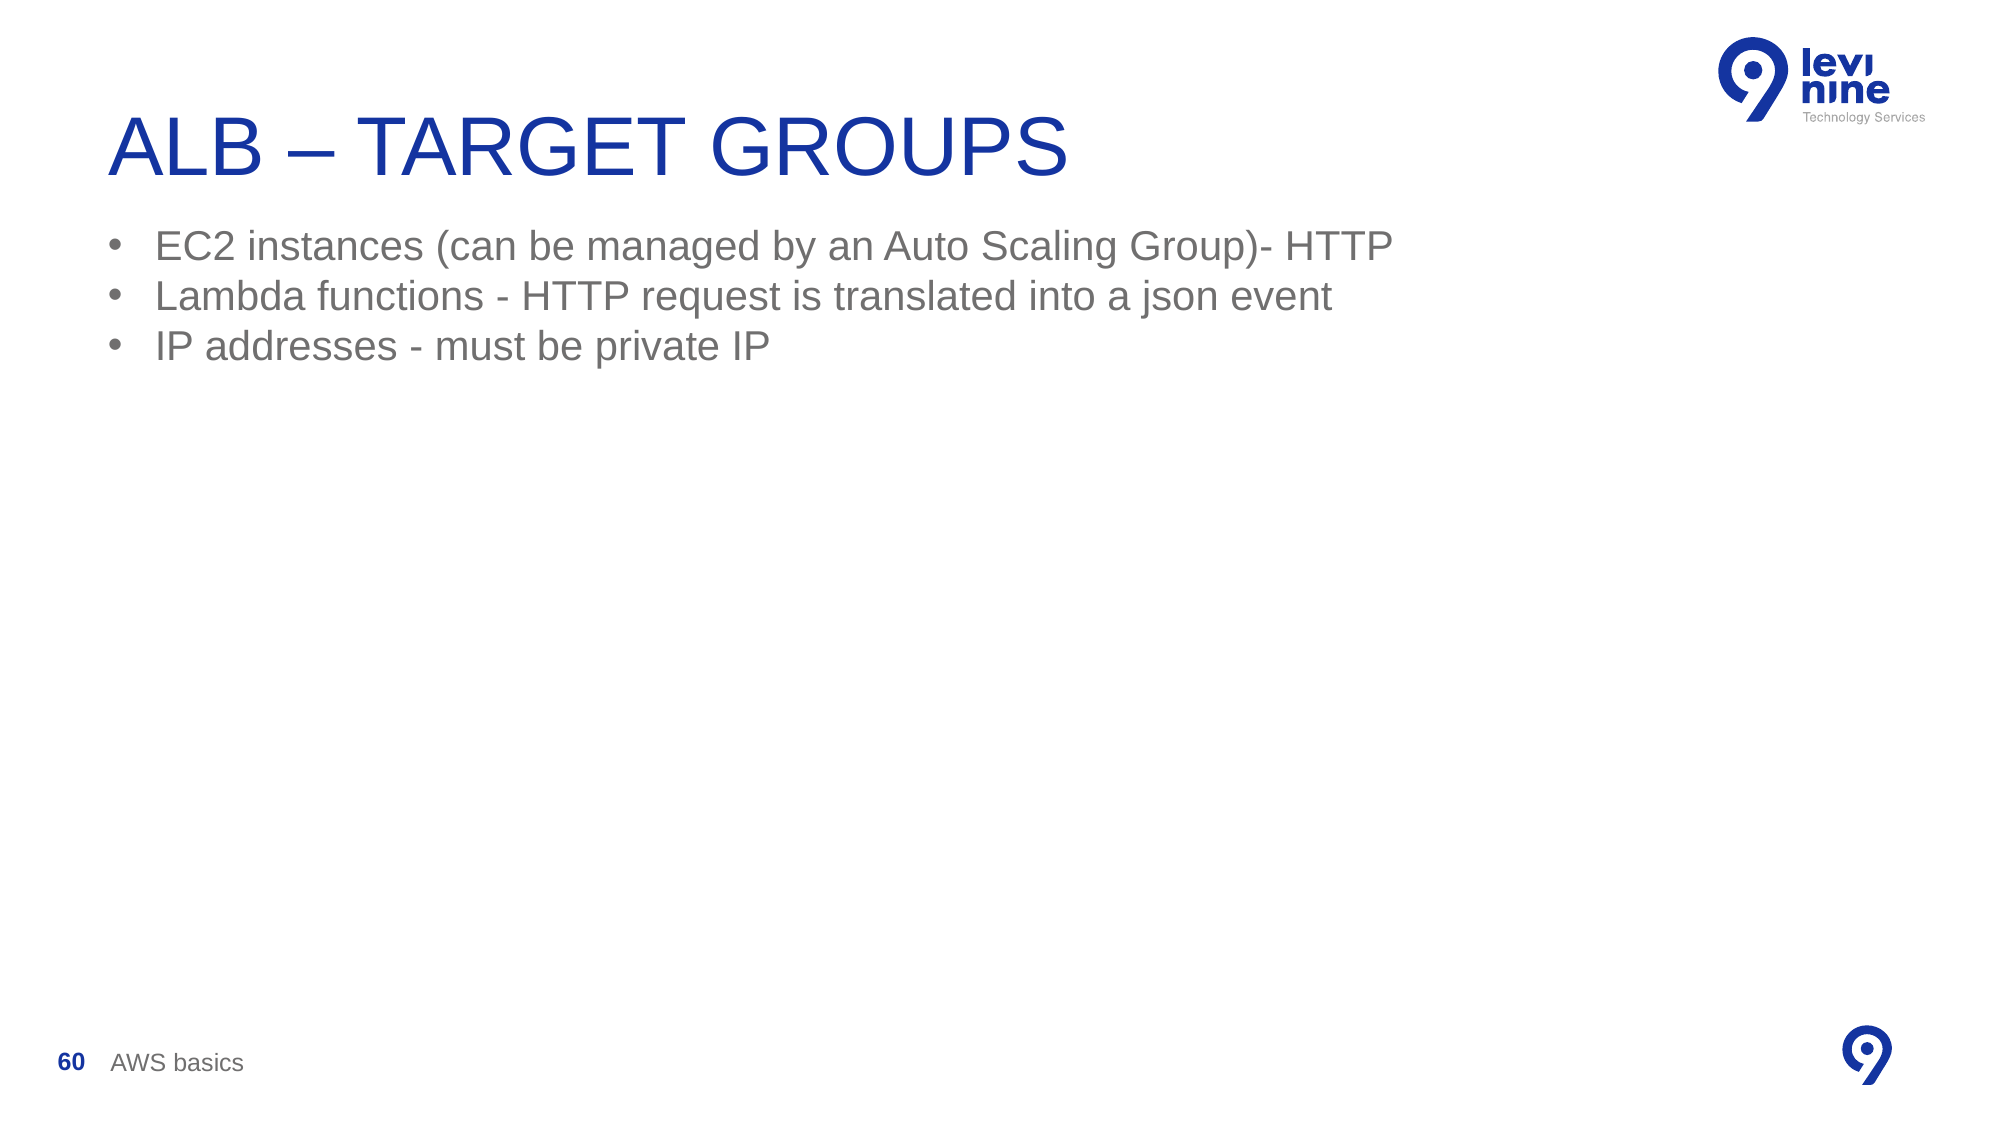

# ALB – Target groups
EC2 instances (can be managed by an Auto Scaling Group)- HTTP
Lambda functions - HTTP request is translated into a json event
IP addresses - must be private IP

AWS basics
60